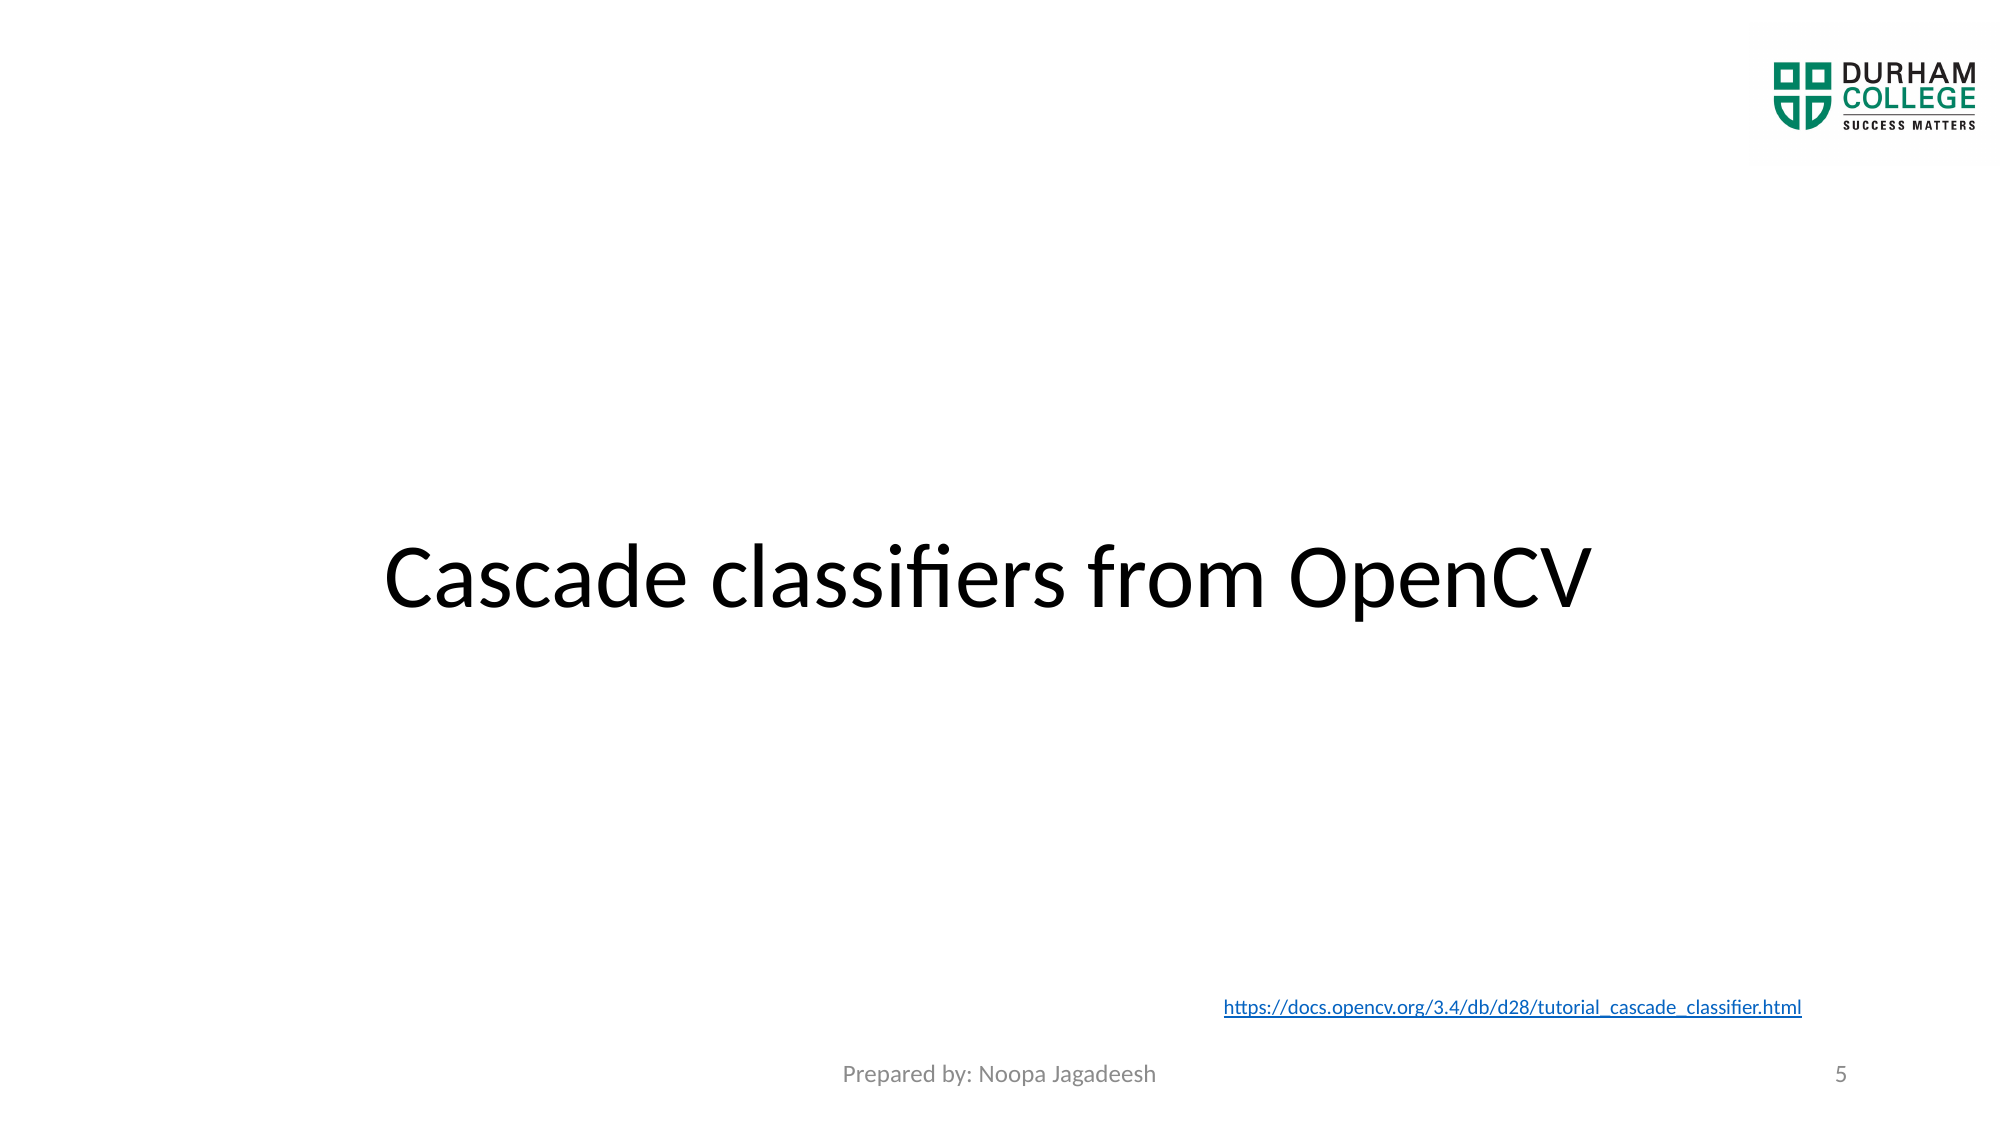

# Cascade classifiers from OpenCV
https://docs.opencv.org/3.4/db/d28/tutorial_cascade_classifier.html

Prepared by: Noopa Jagadeesh

5